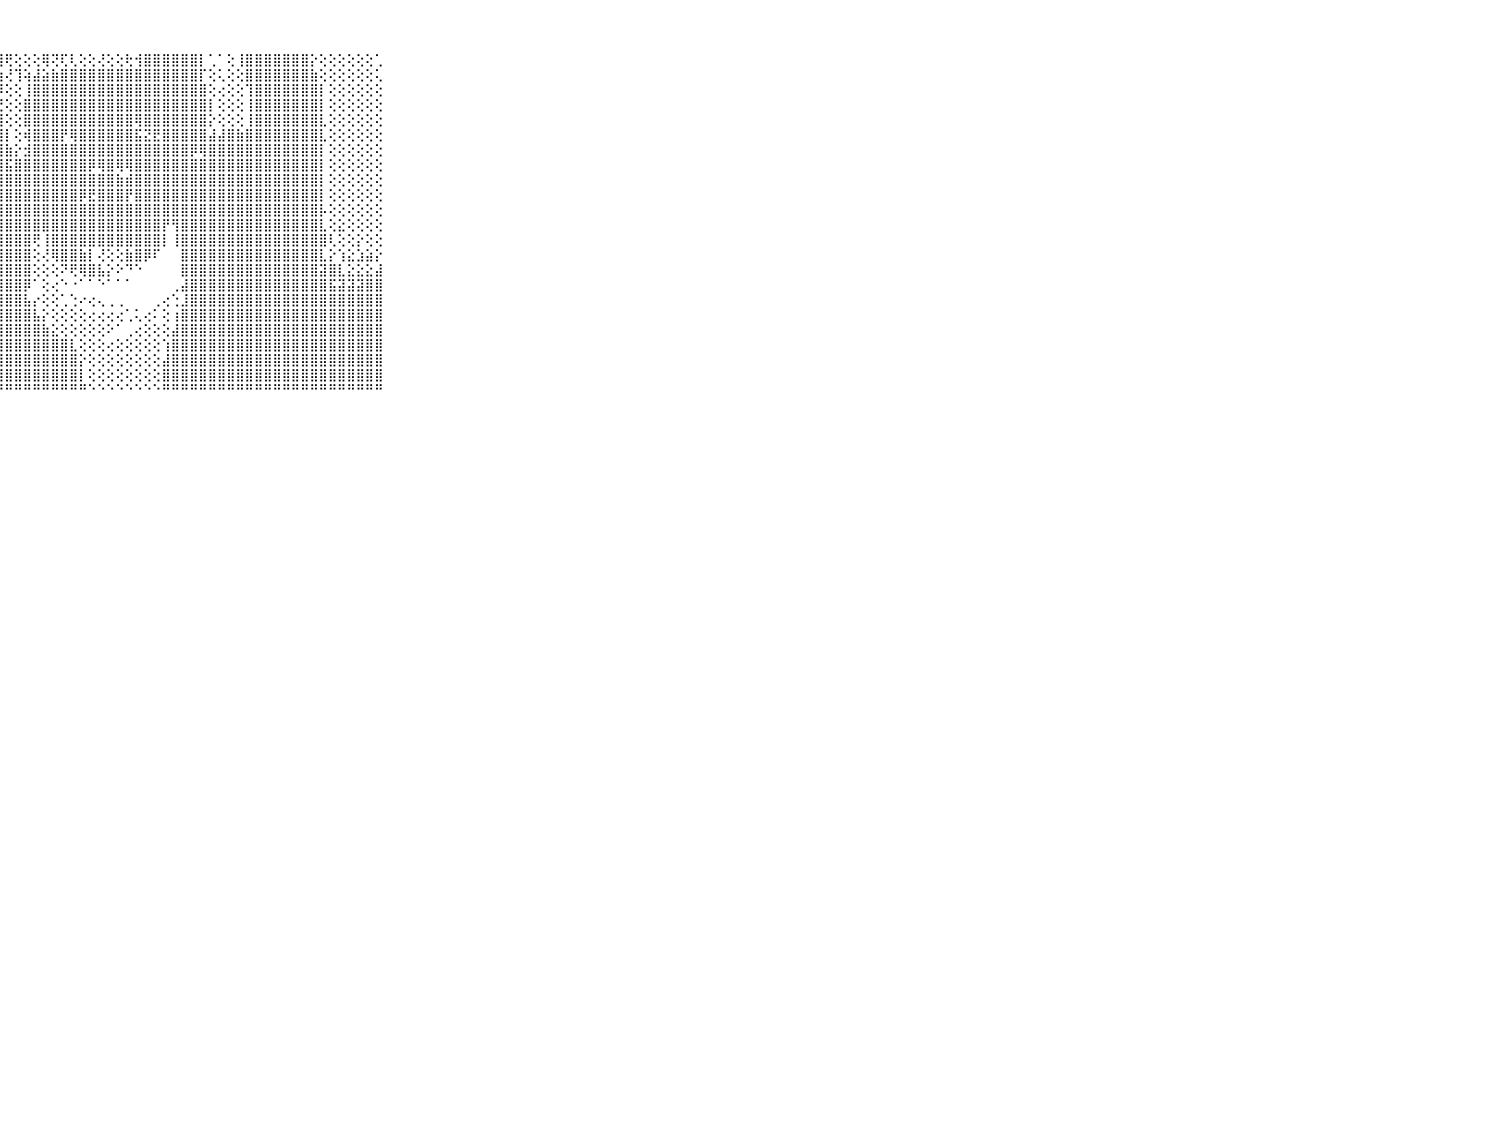

⠀⠀⠀⠀⠀⠀⠀⠀⠀⠀⠀⣿⣿⣿⣿⣿⣿⣿⣿⣿⣿⣿⣿⣿⣿⣿⣿⣿⢟⢕⢕⢕⢿⢝⢏⢇⢕⢕⢜⢕⢕⢗⢺⣿⣿⣿⣿⣿⣿⡇⢁⠁⢕⢸⣿⣿⣿⣿⣿⣿⣿⡕⢕⢕⢕⢕⢕⢕⢁⠀⠀⠀⠀⠀⠀⠀⠀⠀⠀⠀⠀
⠀⠀⠀⠀⠀⠀⠀⠀⠀⠀⠀⣿⣿⣿⣿⣿⣿⣿⣿⣿⣿⣿⣿⣿⣿⣿⣿⣷⢜⢹⢵⣼⣵⣷⣿⣿⣿⣿⣿⣿⣿⣿⣿⣿⣿⣿⣿⣿⣿⡏⢕⢅⢕⢕⣿⣿⣿⣿⣿⣿⣿⣷⢕⢕⢕⢕⢕⢕⢅⠀⠀⠀⠀⠀⠀⠀⠀⠀⠀⠀⠀
⠀⠀⠀⠀⠀⠀⠀⠀⠀⠀⠀⣿⣿⣿⣿⣿⣿⣿⣿⣿⣿⣿⣿⣿⣿⣿⣿⡿⢕⢕⢸⣿⣿⣿⣿⣿⣿⣿⣿⣿⣿⣿⣿⣿⣿⣿⣿⣿⣿⣿⢕⢔⢕⢕⢹⣿⣿⣿⣿⣿⣿⣿⡇⢕⢕⢕⢕⢕⢕⠀⠀⠀⠀⠀⠀⠀⠀⠀⠀⠀⠀
⠀⠀⠀⠀⠀⠀⠀⠀⠀⠀⠀⣿⣿⣿⣿⣿⣿⣿⣿⣿⣿⣿⣿⣿⣿⣿⣿⣟⢕⢕⣿⣿⣿⣿⣿⣿⣿⣿⣿⣿⣿⣿⣿⣿⣿⣿⣿⣿⣿⣿⡇⢕⢕⢕⢸⣿⣿⣿⣿⣿⣿⣿⡇⢕⢕⢕⢕⢕⢕⠀⠀⠀⠀⠀⠀⠀⠀⠀⠀⠀⠀
⠀⠀⠀⠀⠀⠀⠀⠀⠀⠀⠀⣿⣿⣿⣿⣿⣿⣿⣿⣿⣿⣿⣿⣿⣿⣿⣿⣿⢕⢕⣿⣿⣿⣿⣿⣿⣿⣿⣿⣿⣿⣿⢿⣿⣿⣿⣿⣿⣿⣿⡕⢕⢕⢕⢸⣿⣿⣿⣿⣿⣿⣿⣇⢕⢕⢕⢕⢕⢕⠀⠀⠀⠀⠀⠀⠀⠀⠀⠀⠀⠀
⠀⠀⠀⠀⠀⠀⠀⠀⠀⠀⠀⣿⣿⣿⣿⣿⣿⣿⣿⣿⣿⣿⣿⣿⣿⣿⣿⣿⡇⢕⢾⣿⣿⣿⡟⢿⣿⣿⣿⣿⣿⣿⣯⣝⣟⣿⣿⣿⣿⣿⣼⣼⣿⣷⣿⣿⣿⣿⣿⣿⣿⣿⣇⢕⢕⢕⢕⢕⢕⠀⠀⠀⠀⠀⠀⠀⠀⠀⠀⠀⠀
⠀⠀⠀⠀⠀⠀⠀⠀⠀⠀⠀⣿⣿⣿⣿⣿⣿⣿⣿⣿⣿⣿⣿⣿⣿⣿⣿⣿⣷⡕⣺⣿⣿⣿⣿⣿⣿⣿⣿⣿⣿⣿⣿⣿⣿⣿⣿⣿⡿⢿⣿⣿⣿⣿⣿⣿⣿⣿⣿⣿⣿⣿⡇⢕⢕⢕⢕⢕⢕⠀⠀⠀⠀⠀⠀⠀⠀⠀⠀⠀⠀
⠀⠀⠀⠀⠀⠀⠀⠀⠀⠀⠀⣿⣿⣿⣿⣿⣿⣿⣿⣿⣿⣿⣿⣿⣿⣿⣿⣿⣯⣿⣿⣿⣿⣿⣿⣿⣿⡿⢿⣿⢿⢿⣿⣿⣿⣿⣿⣿⣿⣿⣿⣿⣿⣿⣿⣿⣿⣿⣿⣿⣿⣿⡇⢕⢕⢕⢕⢕⢕⠀⠀⠀⠀⠀⠀⠀⠀⠀⠀⠀⠀
⠀⠀⠀⠀⠀⠀⠀⠀⠀⠀⠀⣿⣿⣿⣿⣿⣿⣿⣿⣿⣿⣿⣿⣿⣿⣿⣿⣿⣿⣿⣿⣿⣿⣿⣿⣿⣿⣿⣿⣿⣷⣾⣿⣿⣿⣿⣿⣿⣿⣿⣿⣿⣿⣿⣿⣿⣿⣿⣿⣿⣿⣿⡇⢕⢕⢕⢕⢕⢕⠀⠀⠀⠀⠀⠀⠀⠀⠀⠀⠀⠀
⠀⠀⠀⠀⠀⠀⠀⠀⠀⠀⠀⣿⣿⣿⣿⣿⣿⣿⣿⣿⣿⣿⣿⣿⣿⣿⣿⣿⣿⣿⣿⣿⣿⣿⣿⣿⡿⣟⣿⣿⣿⡟⣿⣿⣿⣿⣿⣿⣿⣿⣿⣿⣿⣿⣿⣿⣿⣿⣿⣿⣿⣿⡇⢕⢕⢕⢕⢕⢕⠀⠀⠀⠀⠀⠀⠀⠀⠀⠀⠀⠀
⠀⠀⠀⠀⠀⠀⠀⠀⠀⠀⠀⣿⣿⣿⣿⣿⣿⣿⣿⣿⣿⣿⣿⣿⣿⣿⣿⣿⣿⣿⣿⣿⣿⣿⣿⣿⣿⣿⣿⣿⣿⣿⣿⣿⣿⣿⣿⣿⣿⣿⣿⣿⣿⣿⣿⣿⣿⣿⣿⣿⣿⣿⡧⢕⢕⢕⢕⢕⢕⠀⠀⠀⠀⠀⠀⠀⠀⠀⠀⠀⠀
⠀⠀⠀⠀⠀⠀⠀⠀⠀⠀⠀⣿⣿⣿⣿⣿⣿⣿⣿⣿⣿⣿⣿⣿⣿⣿⣿⣿⣿⣿⣿⣿⣿⣿⣿⣿⣿⣿⣿⣿⣿⣿⣿⣿⣿⡟⢻⣿⣿⣿⣿⣿⣿⣿⣿⣿⣿⣿⣿⣿⣿⣿⣇⢕⣕⢕⢕⢕⢕⠀⠀⠀⠀⠀⠀⠀⠀⠀⠀⠀⠀
⠀⠀⠀⠀⠀⠀⠀⠀⠀⠀⠀⣿⣿⣿⣿⣿⣿⣿⣿⣿⣿⣿⣿⣿⣿⣿⣿⣿⣿⣿⣿⢟⢸⣿⣿⣿⣿⣿⣿⣿⣿⣿⣿⣿⣿⡇⢸⣿⣿⣿⣿⣿⣿⣿⣿⣿⣿⣿⣿⣿⣿⣿⣿⢇⢕⢕⡕⢕⢕⠀⠀⠀⠀⠀⠀⠀⠀⠀⠀⠀⠀
⠀⠀⠀⠀⠀⠀⠀⠀⠀⠀⠀⣿⣿⣿⣿⣿⣿⣿⣿⣿⣿⣿⣿⣿⣿⣿⣿⣿⣿⣿⣿⢕⢜⢿⣿⣿⣷⡇⢜⢕⢕⣷⣿⡿⠏⠀⠀⣿⣿⣿⣿⣿⣿⣿⣿⣿⣿⣿⣿⣿⣿⣿⣇⡕⢱⣕⣱⣵⡕⠀⠀⠀⠀⠀⠀⠀⠀⠀⠀⠀⠀
⠀⠀⠀⠀⠀⠀⠀⠀⠀⠀⠀⣿⣿⣿⣿⣿⣿⣿⣿⣿⣿⣿⣿⣿⣿⣿⣿⣿⣿⣿⣿⢕⢕⢕⠝⢟⢿⣿⣧⡕⠕⠙⠑⠀⠀⠀⠀⣿⣿⣿⣿⣿⣿⣿⣿⣿⣿⣿⣿⣿⣿⣿⣽⣿⣇⣕⣕⣕⣼⠀⠀⠀⠀⠀⠀⠀⠀⠀⠀⠀⠀
⠀⠀⠀⠀⠀⠀⠀⠀⠀⠀⠀⣿⣿⣿⣿⣿⣿⣿⣿⣿⣿⣿⣿⣿⣿⣿⣿⣿⣿⣿⡿⠁⢕⢔⠑⠐⠁⠁⠑⠁⠁⠁⠀⠀⠀⠀⢀⣼⣿⣿⣿⣿⣿⣿⣿⣿⣿⣿⣿⣿⣿⣿⣿⣯⣽⣽⣽⣿⣿⠀⠀⠀⠀⠀⠀⠀⠀⠀⠀⠀⠀
⠀⠀⠀⠀⠀⠀⠀⠀⠀⠀⠀⣿⣿⣿⣿⣿⣿⣿⣿⣿⣿⣿⣿⣿⣿⣿⣿⣿⣿⣿⣧⡔⢕⢕⢁⢑⠔⢔⢄⢀⢀⠀⠀⠀⢀⢔⢑⣸⣿⣿⣿⣿⣿⣿⣿⣿⣿⣿⣿⣿⣿⣿⣿⣿⣿⣿⣿⣿⣿⠀⠀⠀⠀⠀⠀⠀⠀⠀⠀⠀⠀
⠀⠀⠀⠀⠀⠀⠀⠀⠀⠀⠀⣿⣿⣿⣿⣿⣿⣿⣿⣿⣿⣿⣿⣿⣿⣿⣿⣿⣿⣿⣿⣧⡕⢕⢕⢕⢕⢔⢔⢔⢔⢁⢅⢔⠅⢕⢰⣿⣿⣿⣿⣿⣿⣿⣿⣿⣿⣿⣿⣿⣿⣿⣿⣿⣿⣿⣿⣿⣿⠀⠀⠀⠀⠀⠀⠀⠀⠀⠀⠀⠀
⠀⠀⠀⠀⠀⠀⠀⠀⠀⠀⠀⣿⣿⣿⣿⣿⣿⣿⣿⣿⣿⣿⣿⣿⣿⣿⣿⣿⣿⣿⣿⣿⣷⣕⢕⢕⢕⢕⢕⠕⠁⢀⢔⢕⢕⢕⣼⣿⣿⣿⣿⣿⣿⣿⣿⣿⣿⣿⣿⣿⣿⣿⣿⣿⣿⣿⣿⣿⣿⠀⠀⠀⠀⠀⠀⠀⠀⠀⠀⠀⠀
⠀⠀⠀⠀⠀⠀⠀⠀⠀⠀⠀⣿⣿⣿⣿⣿⣿⣿⣿⣿⣿⣿⣿⣿⣿⣿⣿⣿⣿⣿⣿⣿⣿⣿⣿⣇⢕⢕⢕⢔⢕⢕⢕⢕⢕⢱⣿⣿⣿⣿⣿⣿⣿⣿⣿⣿⣿⣿⣿⣿⣿⣿⣿⣿⣿⣿⣿⣿⣿⠀⠀⠀⠀⠀⠀⠀⠀⠀⠀⠀⠀
⠀⠀⠀⠀⠀⠀⠀⠀⠀⠀⠀⣿⣿⣿⣿⣿⣿⣿⣿⣿⣿⣿⣿⣿⣿⣿⣿⣿⣿⣿⣿⣿⣿⣿⣿⣿⡕⢕⢕⢕⢕⢕⢕⢕⢕⣼⣿⣿⣿⣿⣿⣿⣿⣿⣿⣿⣿⣿⣿⣿⣿⣿⣿⣿⣿⣿⣿⣿⣿⠀⠀⠀⠀⠀⠀⠀⠀⠀⠀⠀⠀
⠀⠀⠀⠀⠀⠀⠀⠀⠀⠀⠀⣿⣿⣿⣿⣿⣿⣿⣿⣿⣿⣿⣿⣿⣿⣿⣿⣿⣿⣿⣿⣿⣿⣿⣿⣿⡇⢕⢕⢕⢕⢕⢕⢕⢕⣿⣿⣿⣿⣿⣿⣿⣿⣿⣿⣿⣿⣿⣿⣿⣿⣿⣿⣿⣿⣿⣿⣿⣿⠀⠀⠀⠀⠀⠀⠀⠀⠀⠀⠀⠀
⠀⠀⠀⠀⠀⠀⠀⠀⠀⠀⠀⠛⠛⠛⠛⠛⠛⠛⠛⠛⠛⠛⠛⠛⠛⠛⠛⠛⠛⠛⠛⠛⠛⠛⠛⠛⠛⠑⠑⠑⠑⠑⠑⠑⠑⠛⠛⠛⠛⠛⠛⠛⠛⠛⠛⠛⠛⠛⠛⠛⠛⠛⠛⠛⠛⠛⠛⠛⠛⠀⠀⠀⠀⠀⠀⠀⠀⠀⠀⠀⠀